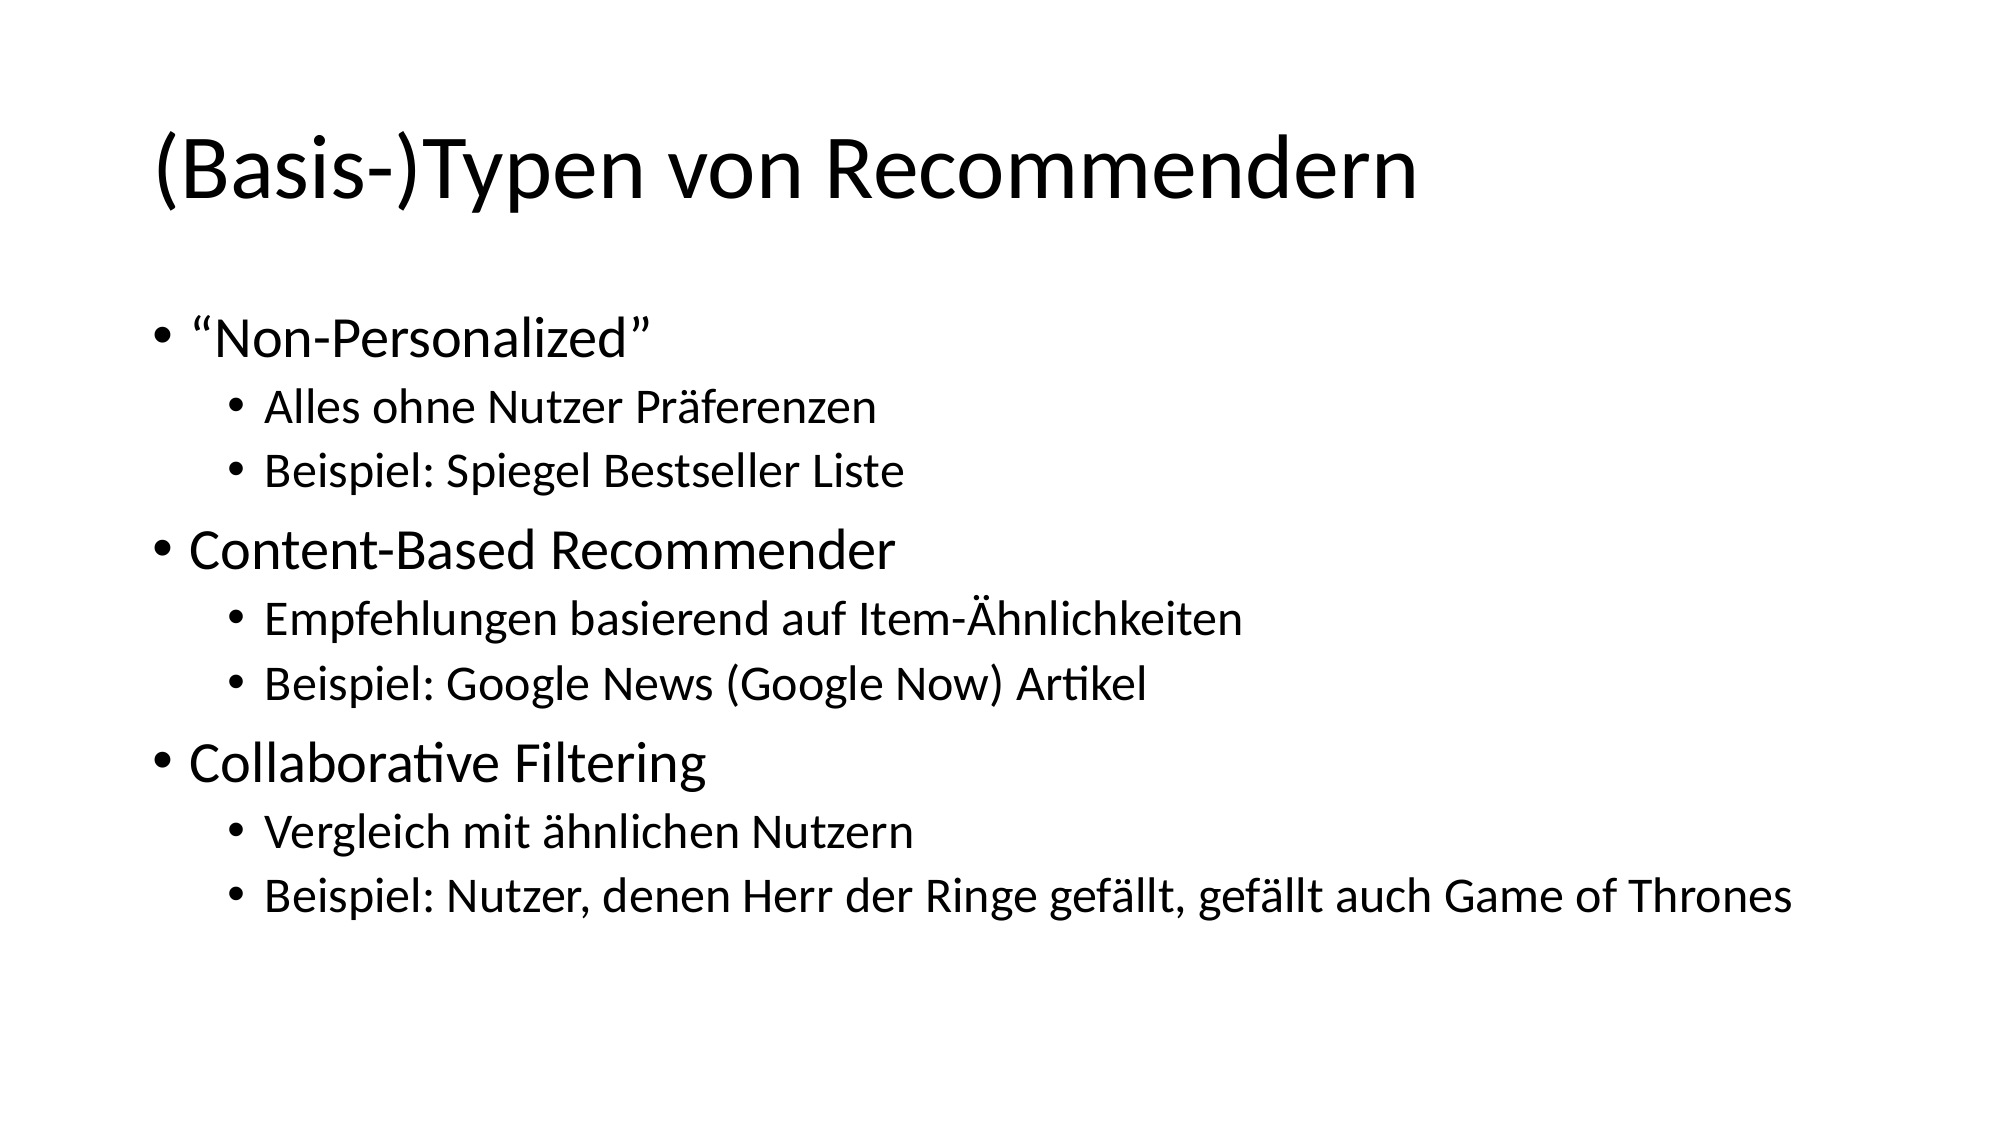

# (Basis-)Typen von Recommendern
“Non-Personalized”
Alles ohne Nutzer Präferenzen
Beispiel: Spiegel Bestseller Liste
Content-Based Recommender
Empfehlungen basierend auf Item-Ähnlichkeiten
Beispiel: Google News (Google Now) Artikel
Collaborative Filtering
Vergleich mit ähnlichen Nutzern
Beispiel: Nutzer, denen Herr der Ringe gefällt, gefällt auch Game of Thrones